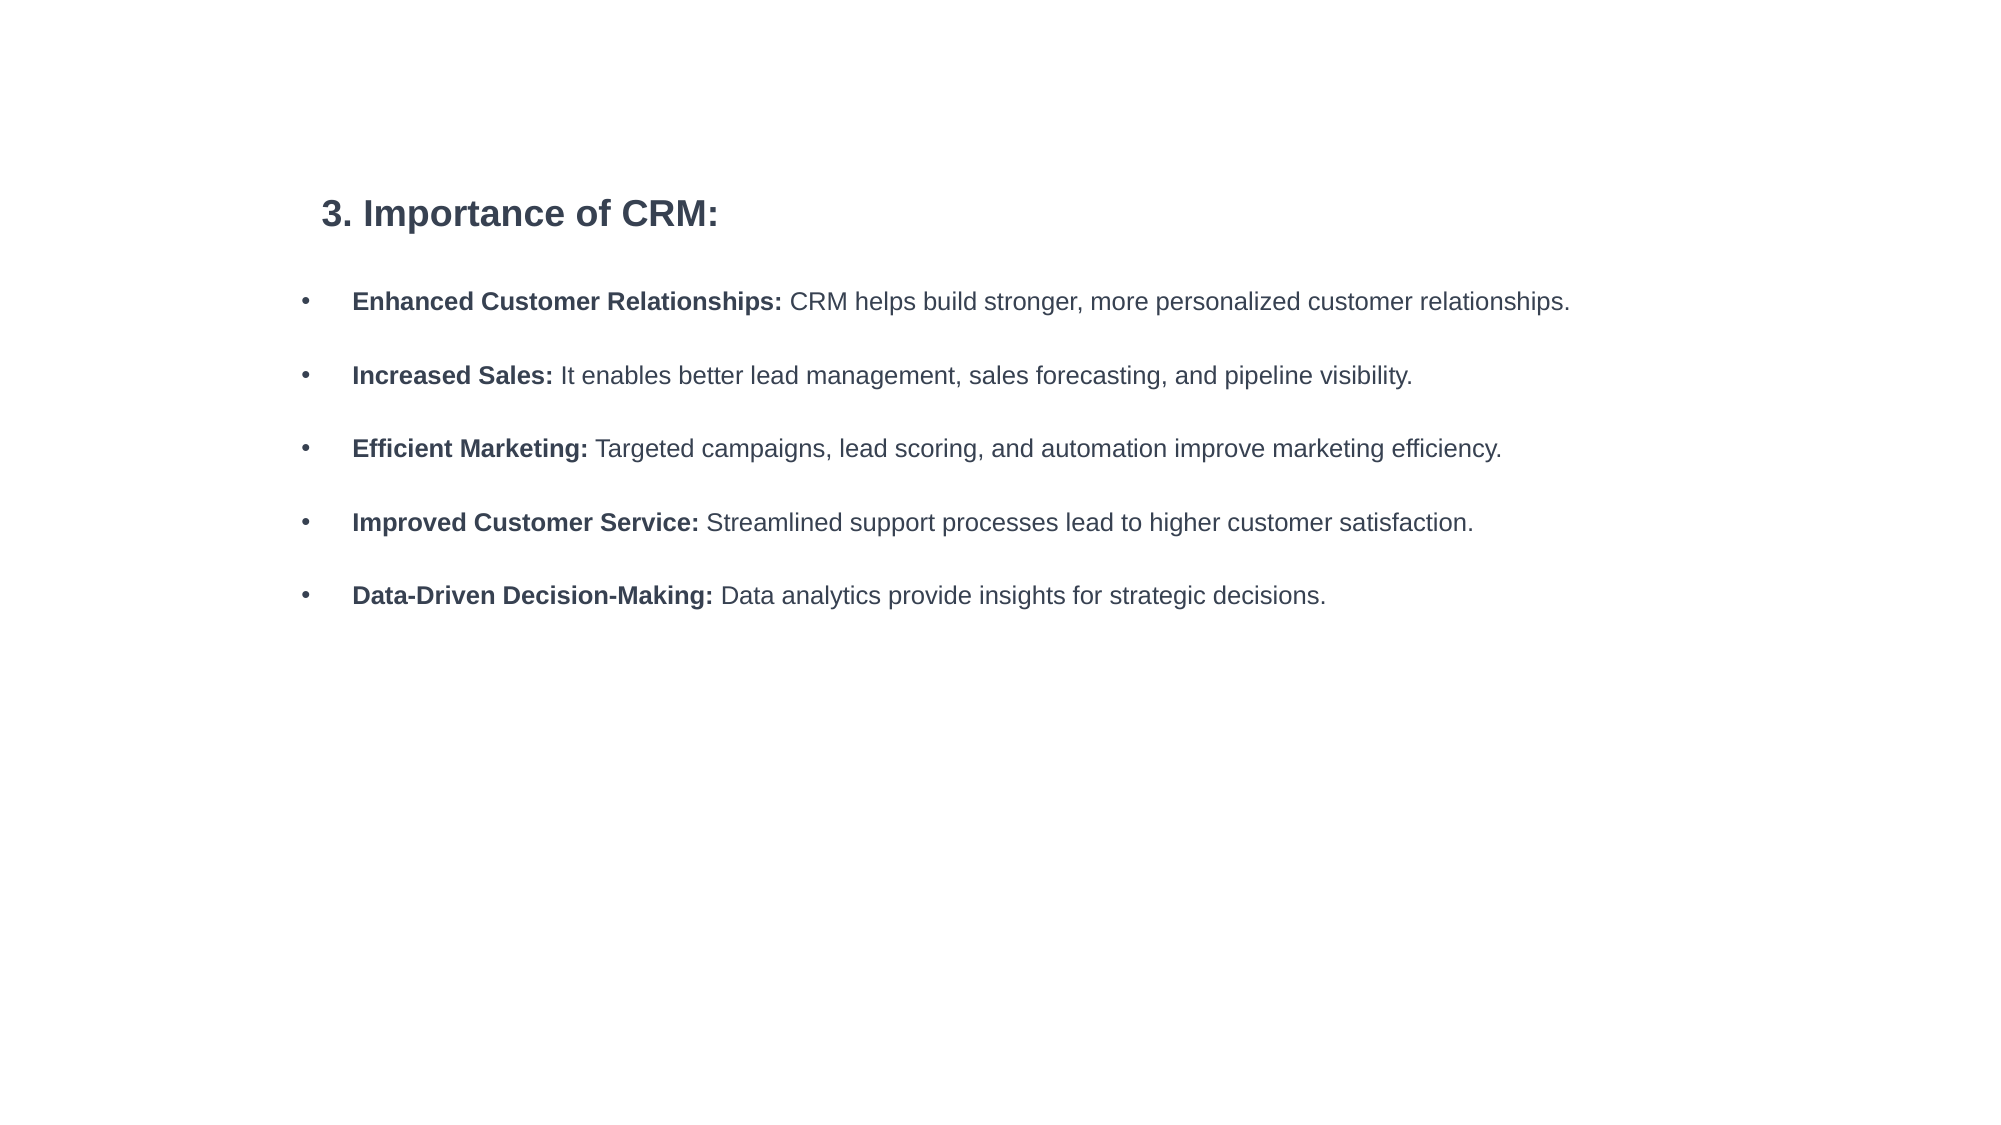

# 3. Importance of CRM:
Enhanced Customer Relationships: CRM helps build stronger, more personalized customer relationships.

Increased Sales: It enables better lead management, sales forecasting, and pipeline visibility.

Efficient Marketing: Targeted campaigns, lead scoring, and automation improve marketing efficiency.

Improved Customer Service: Streamlined support processes lead to higher customer satisfaction.

Data-Driven Decision-Making: Data analytics provide insights for strategic decisions.